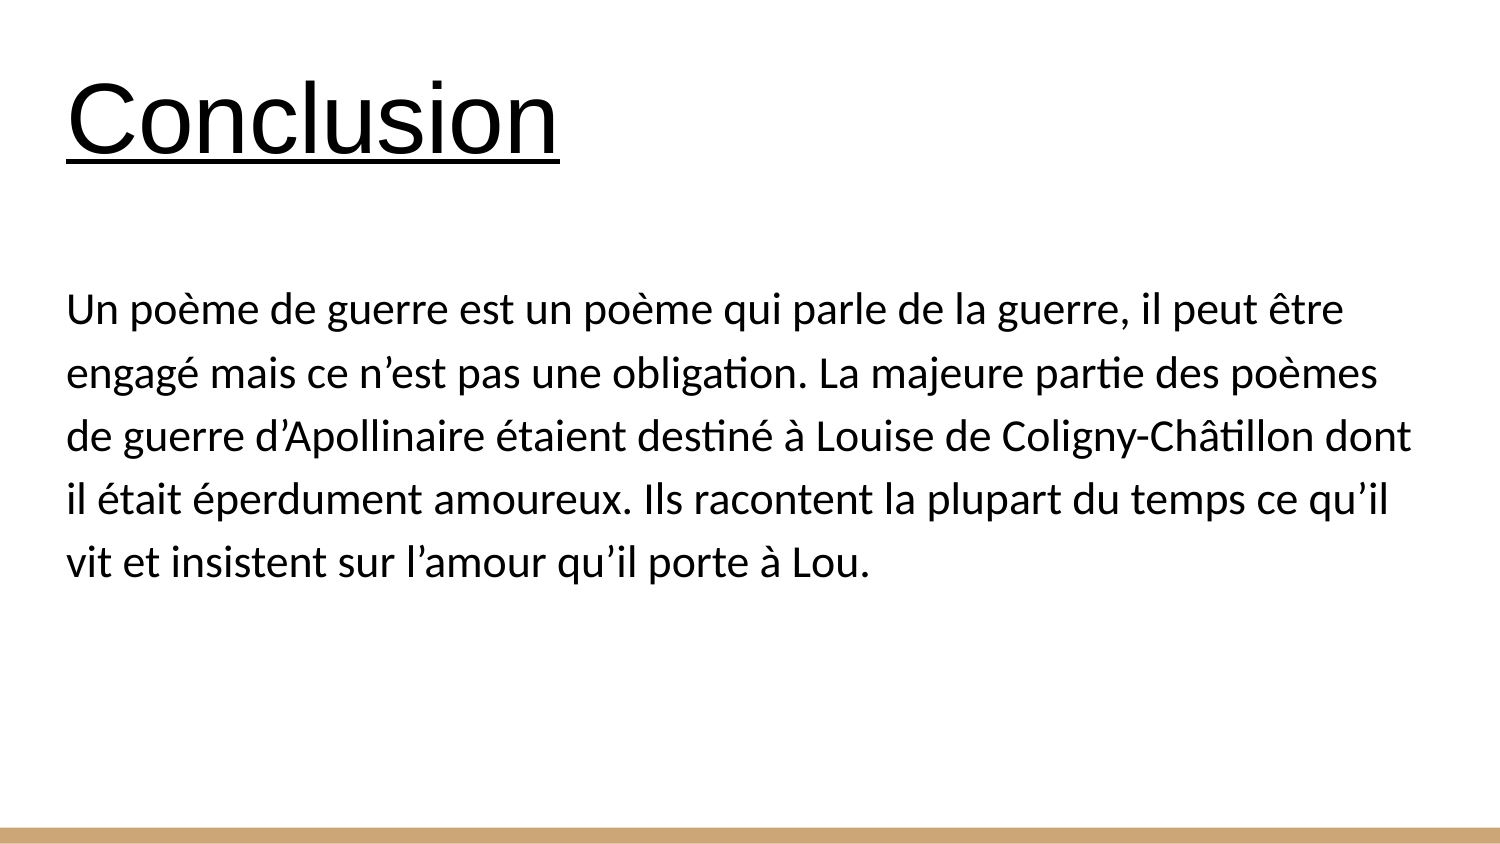

# Conclusion

Un poème de guerre est un poème qui parle de la guerre, il peut être engagé mais ce n’est pas une obligation. La majeure partie des poèmes de guerre d’Apollinaire étaient destiné à Louise de Coligny-Châtillon dont il était éperdument amoureux. Ils racontent la plupart du temps ce qu’il vit et insistent sur l’amour qu’il porte à Lou.